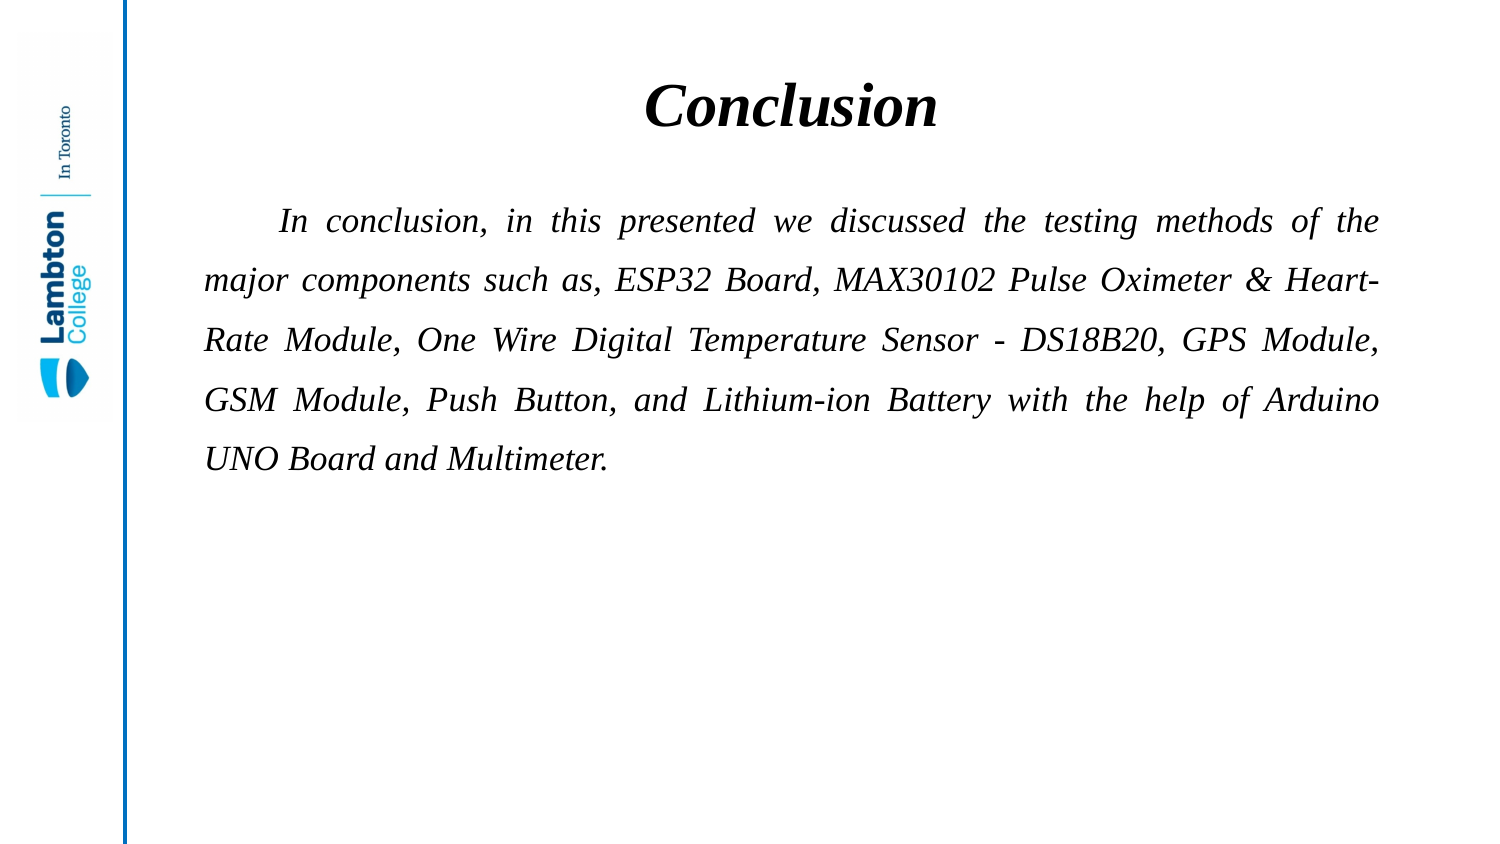

# Conclusion
In conclusion, in this presented we discussed the testing methods of the major components such as, ESP32 Board, MAX30102 Pulse Oximeter & Heart-Rate Module, One Wire Digital Temperature Sensor - DS18B20, GPS Module, GSM Module, Push Button, and Lithium-ion Battery with the help of Arduino UNO Board and Multimeter.